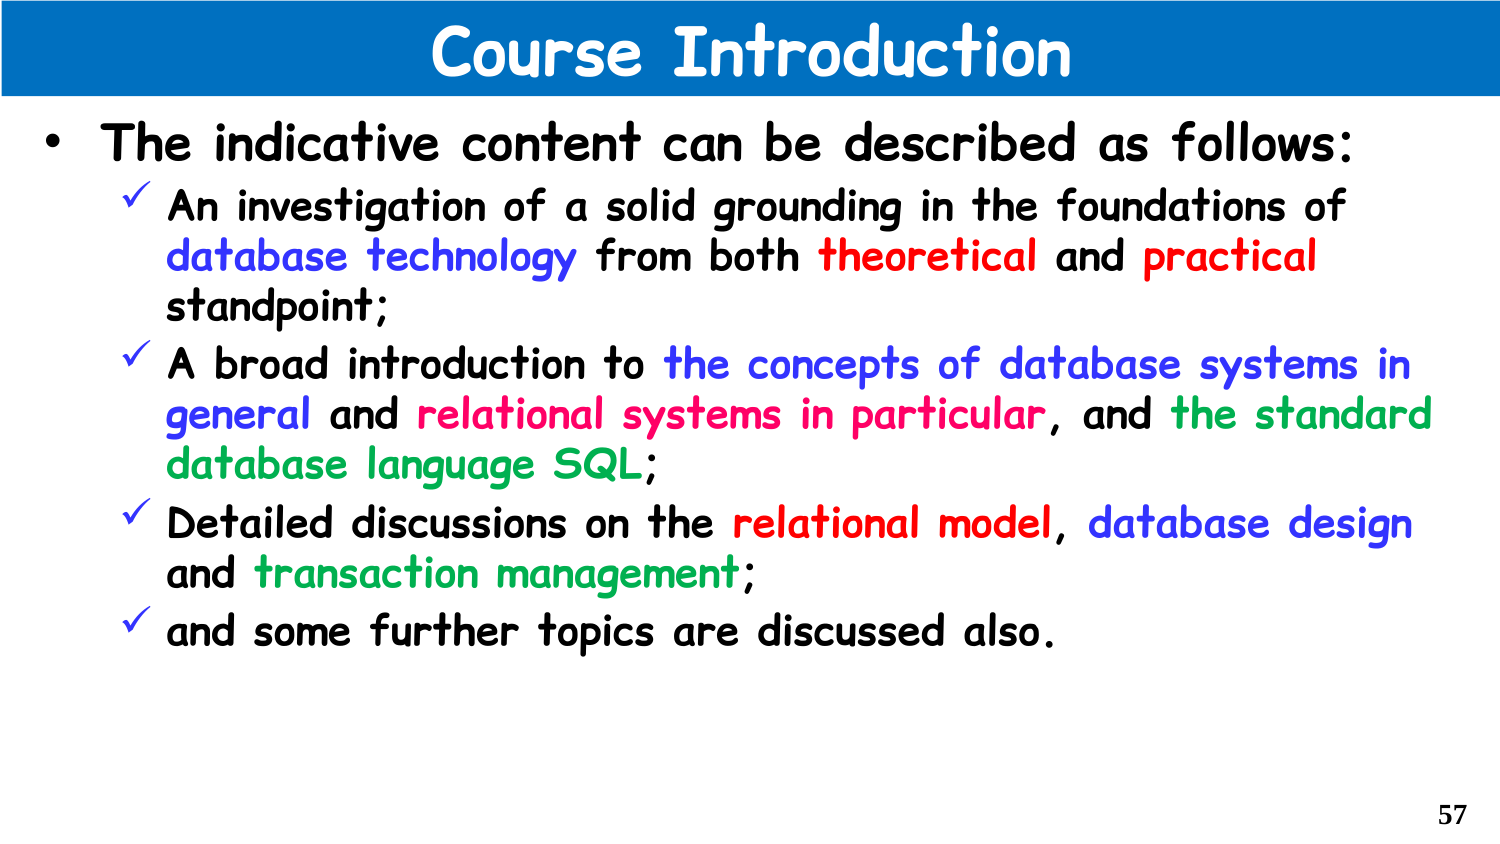

# Course Introduction
The indicative content can be described as follows:
An investigation of a solid grounding in the foundations of database technology from both theoretical and practical standpoint;
A broad introduction to the concepts of database systems in general and relational systems in particular, and the standard database language SQL;
Detailed discussions on the relational model, database design and transaction management;
and some further topics are discussed also.